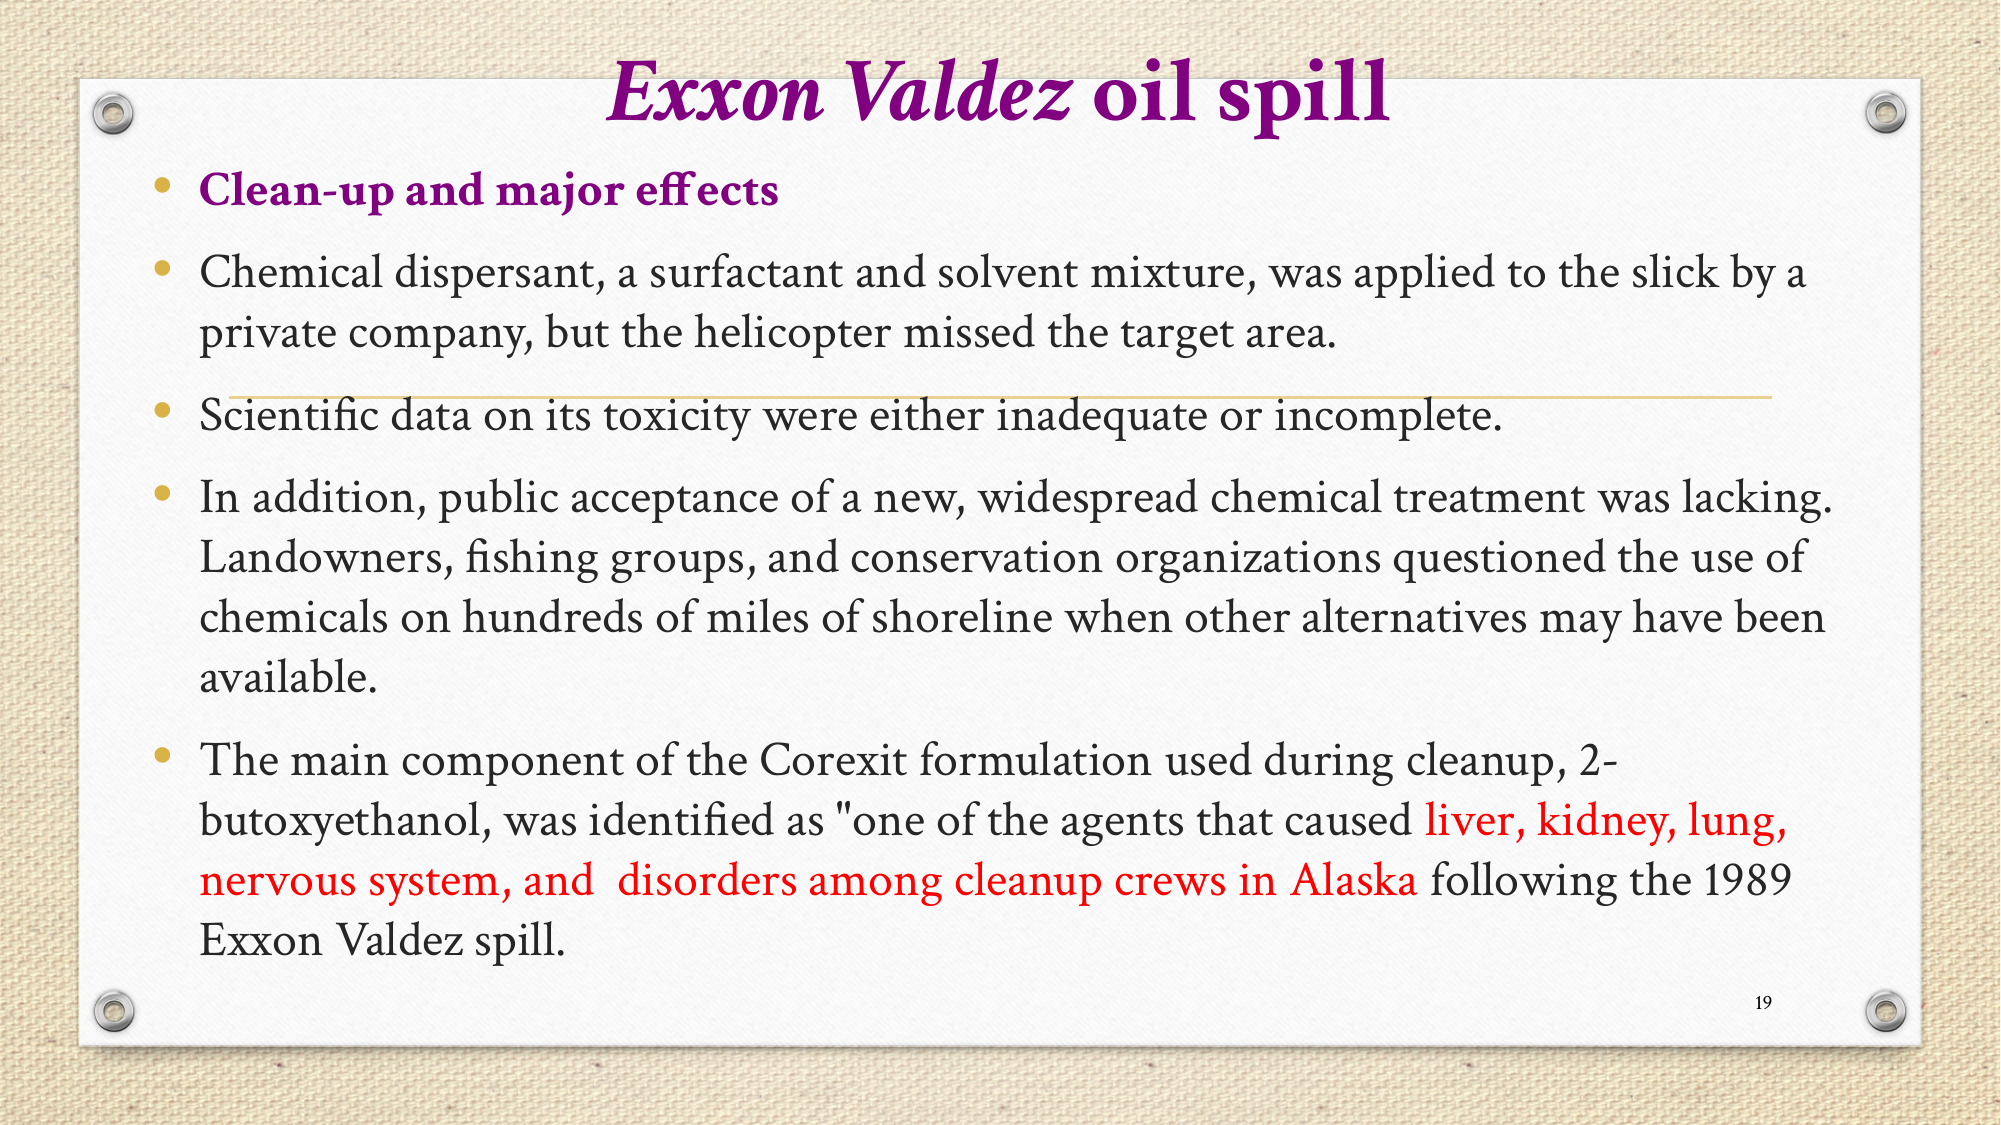

# Exxon Valdez oil spill
Clean-up and major effects
Chemical dispersant, a surfactant and solvent mixture, was applied to the slick by a private company, but the helicopter missed the target area.
Scientific data on its toxicity were either inadequate or incomplete.
In addition, public acceptance of a new, widespread chemical treatment was lacking. Landowners, fishing groups, and conservation organizations questioned the use of chemicals on hundreds of miles of shoreline when other alternatives may have been available.
The main component of the Corexit formulation used during cleanup, 2-butoxyethanol, was identified as "one of the agents that caused liver, kidney, lung, nervous system, and  disorders among cleanup crews in Alaska following the 1989 Exxon Valdez spill.
19